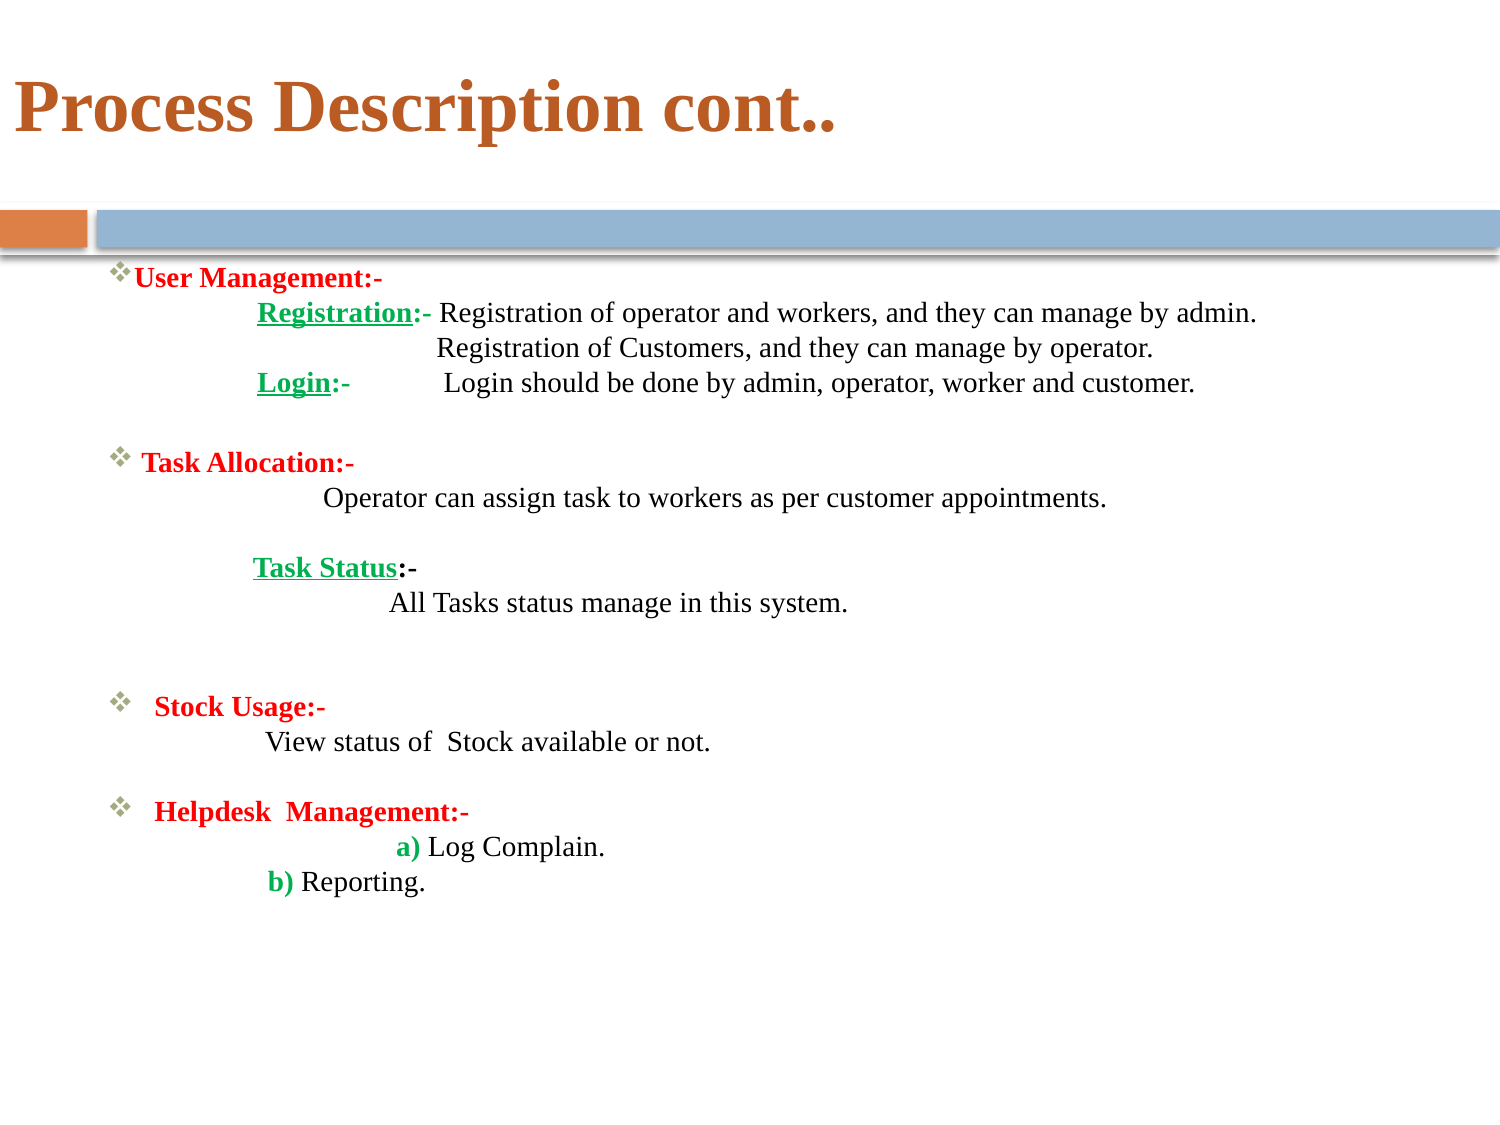

# Process Description cont..
User Management:-
	Registration:- Registration of operator and workers, and they can manage by admin.
   		    Registration of Customers, and they can manage by operator.
	Login:-	     Login should be done by admin, operator, worker and customer.

 Task Allocation:-
	Operator can assign task to workers as per customer appointments.

           Task Status:-
	All Tasks status manage in this system.

Stock Usage:-
	 View status of  Stock available or not.

Helpdesk  Management:-
	 a) Log Complain.
    b) Reporting.